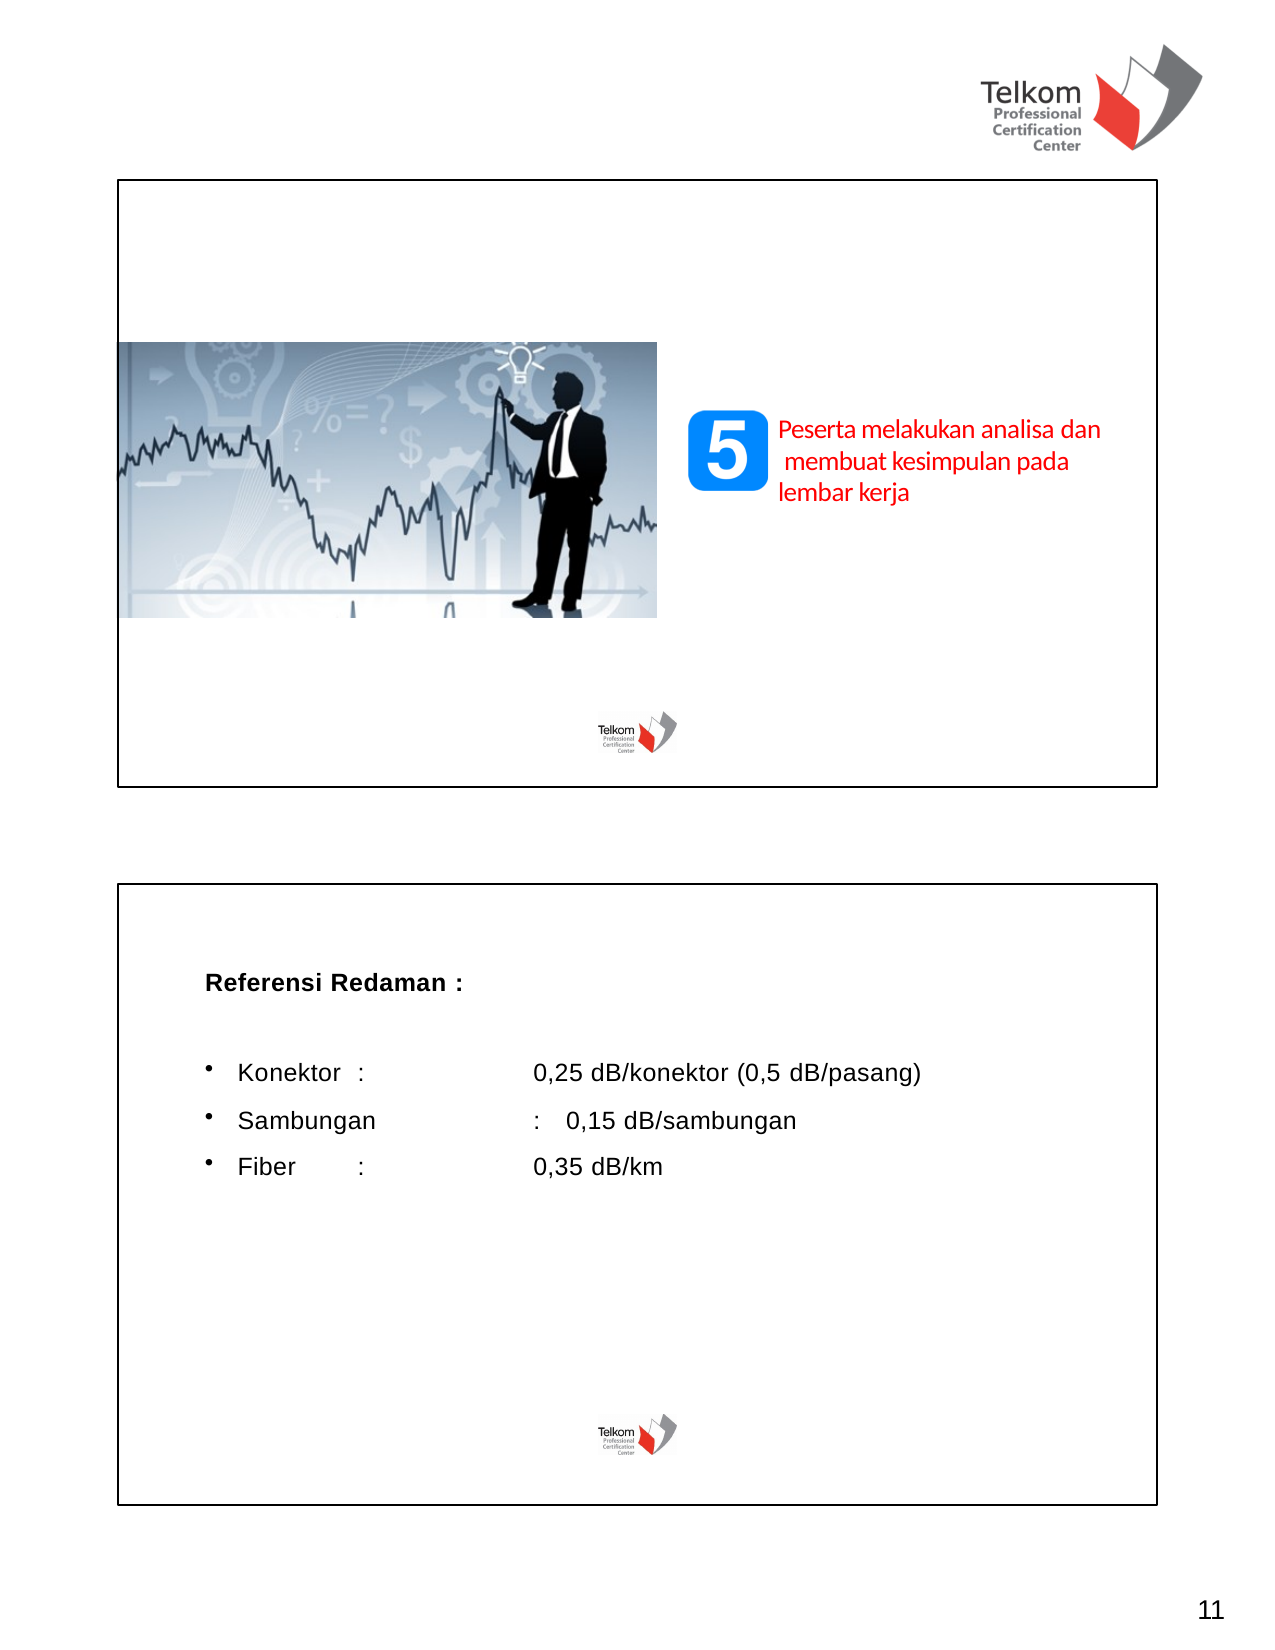

Peserta melakukan analisa dan  membuat kesimpulan pada  lembar kerja

Referensi Redaman :

Konektor	:	0,25 dB/konektor (0,5 dB/pasang)
Sambungan	:	0,15 dB/sambungan
Fiber	:	0,35 dB/km

11